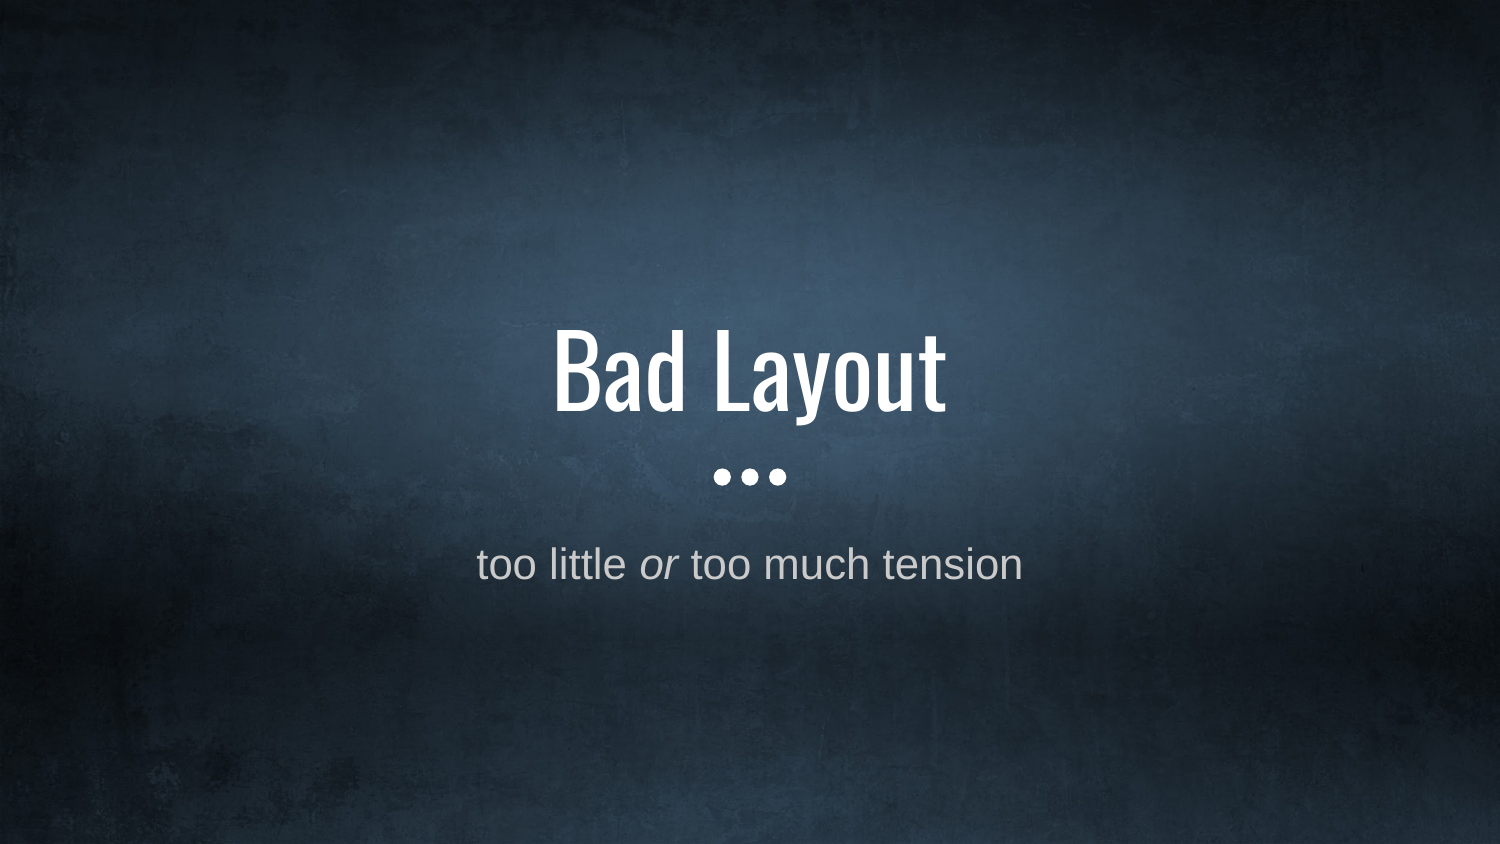

# Bad Layout
too little or too much tension